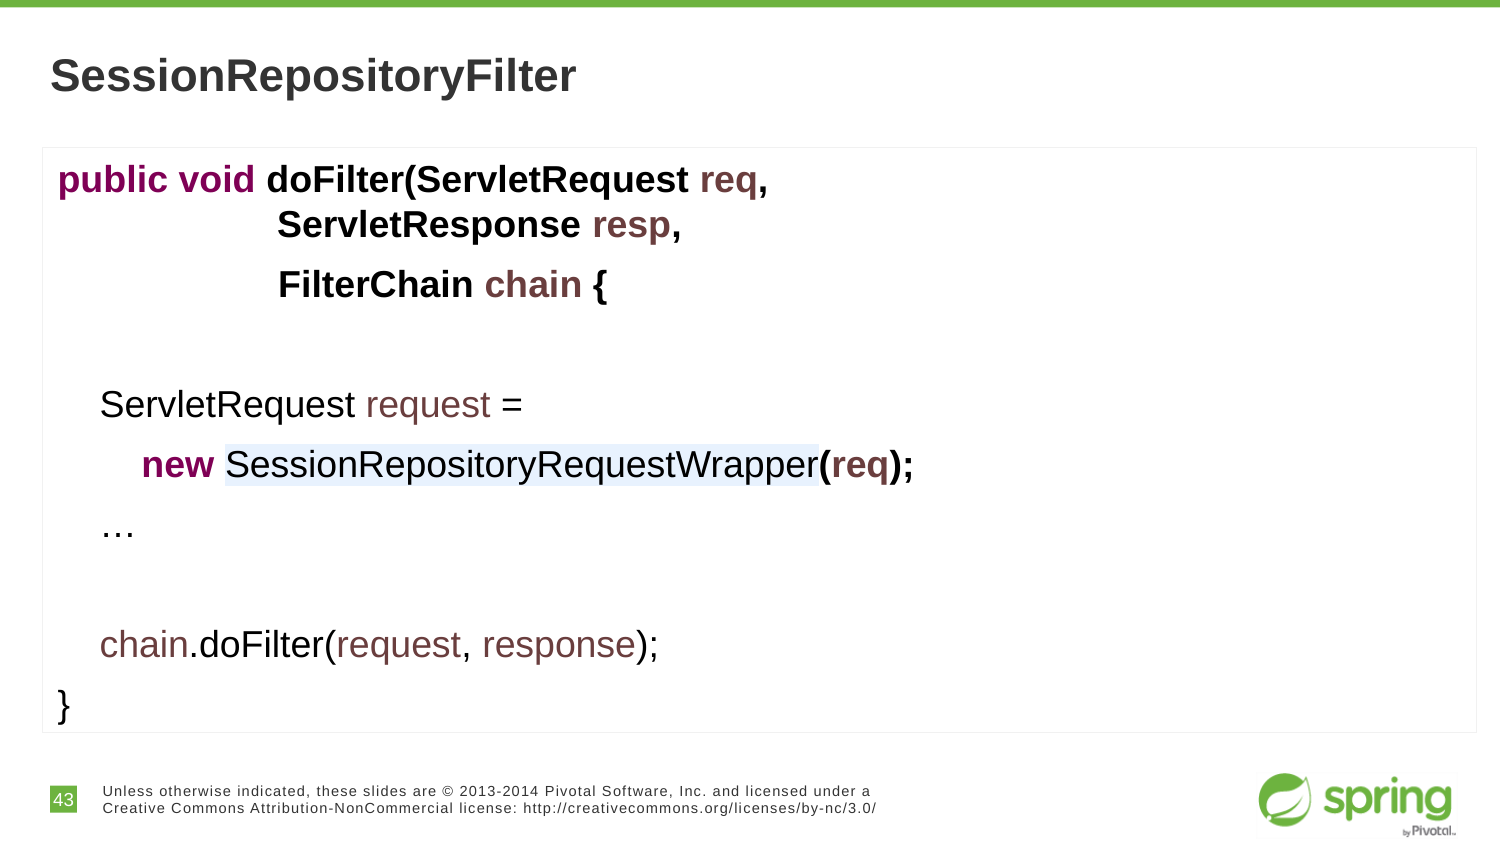

# SessionRepositoryFilter
public void doFilter(ServletRequest req,
                     ServletResponse resp,
                     FilterChain chain {

    ServletRequest request =
        new SessionRepositoryRequestWrapper(req);
    …

    chain.doFilter(request, response);
}